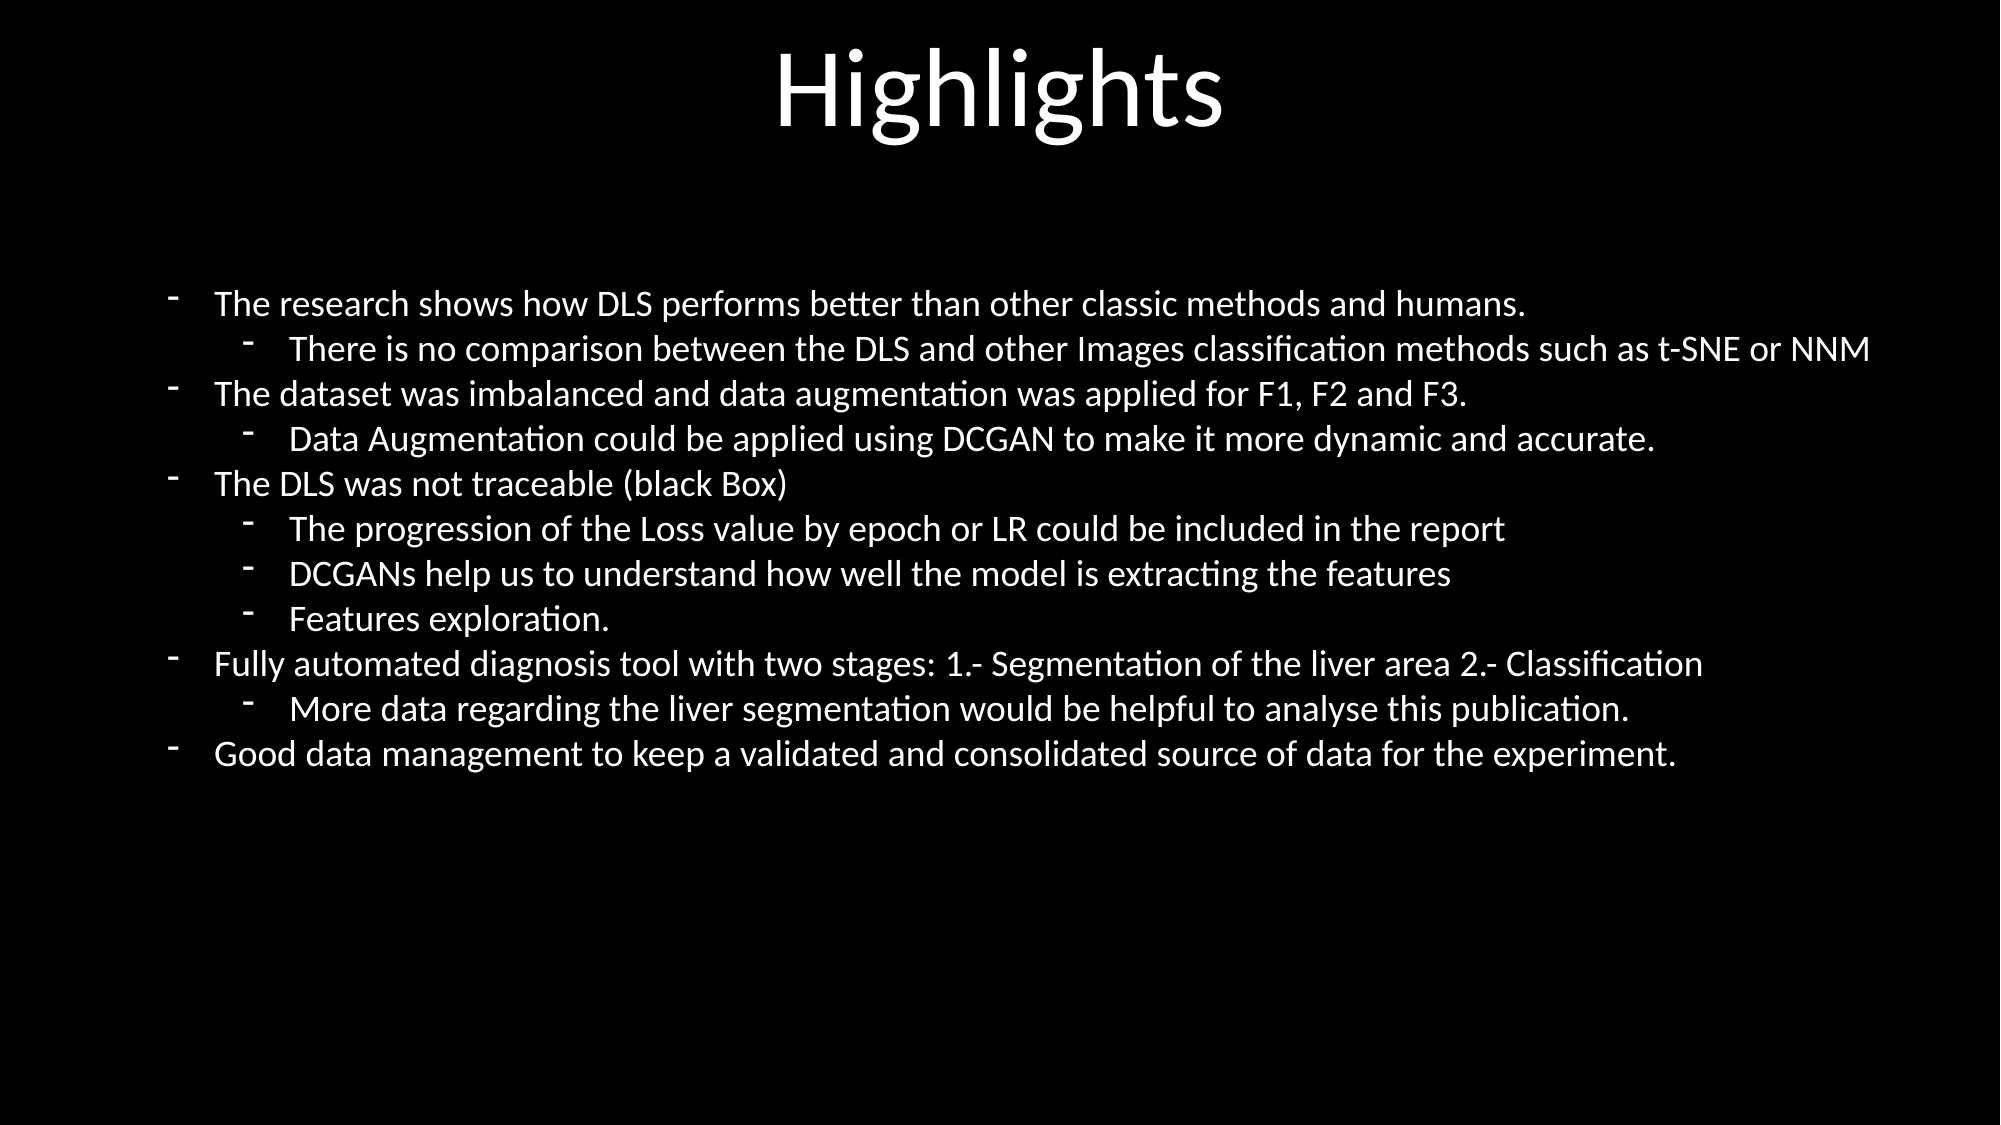

Highlights
The research shows how DLS performs better than other classic methods and humans.
There is no comparison between the DLS and other Images classification methods such as t-SNE or NNM
The dataset was imbalanced and data augmentation was applied for F1, F2 and F3.
Data Augmentation could be applied using DCGAN to make it more dynamic and accurate.
The DLS was not traceable (black Box)
The progression of the Loss value by epoch or LR could be included in the report
DCGANs help us to understand how well the model is extracting the features
Features exploration.
Fully automated diagnosis tool with two stages: 1.- Segmentation of the liver area 2.- Classification
More data regarding the liver segmentation would be helpful to analyse this publication.
Good data management to keep a validated and consolidated source of data for the experiment.